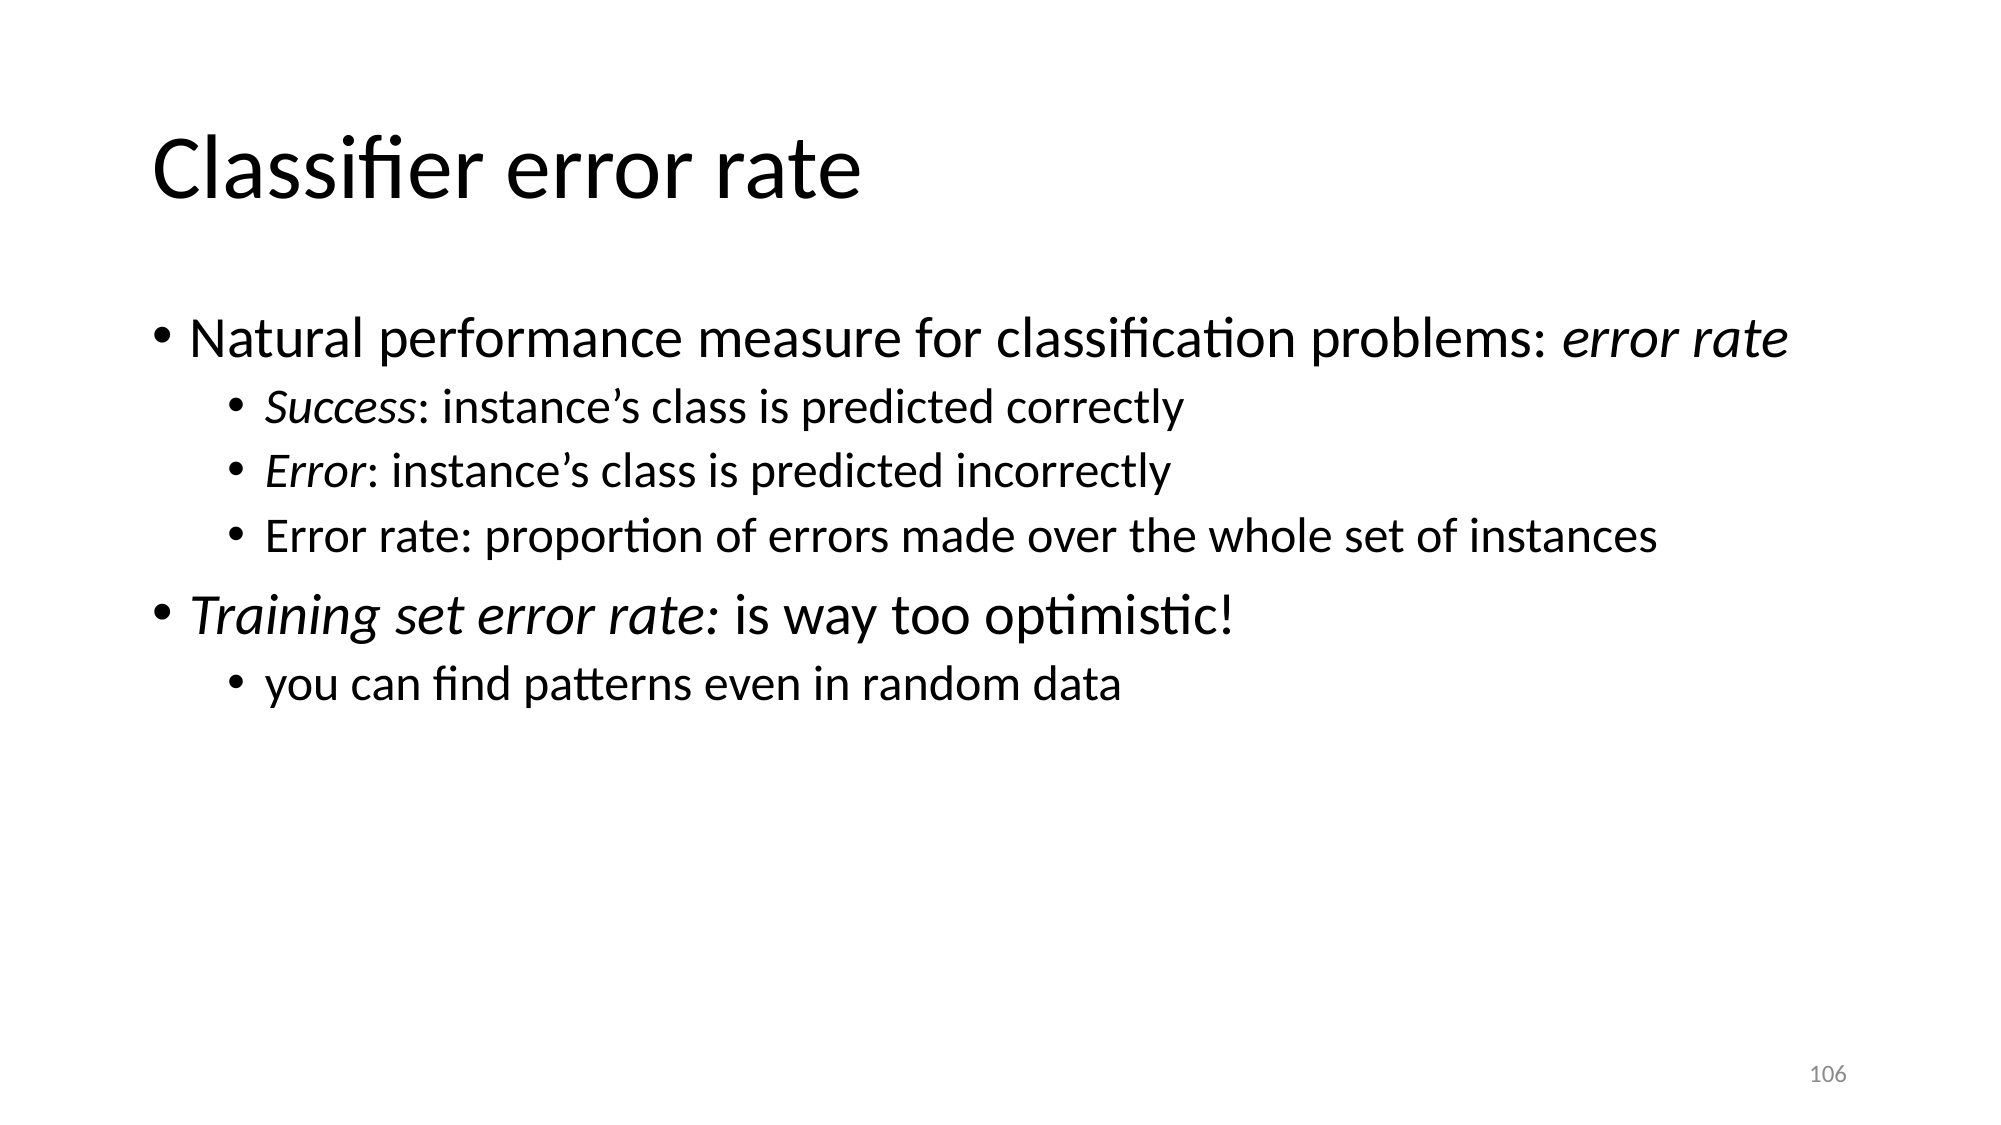

# Classifier error rate
Natural performance measure for classification problems: error rate
Success: instance’s class is predicted correctly
Error: instance’s class is predicted incorrectly
Error rate: proportion of errors made over the whole set of instances
Training set error rate: is way too optimistic!
you can find patterns even in random data
106